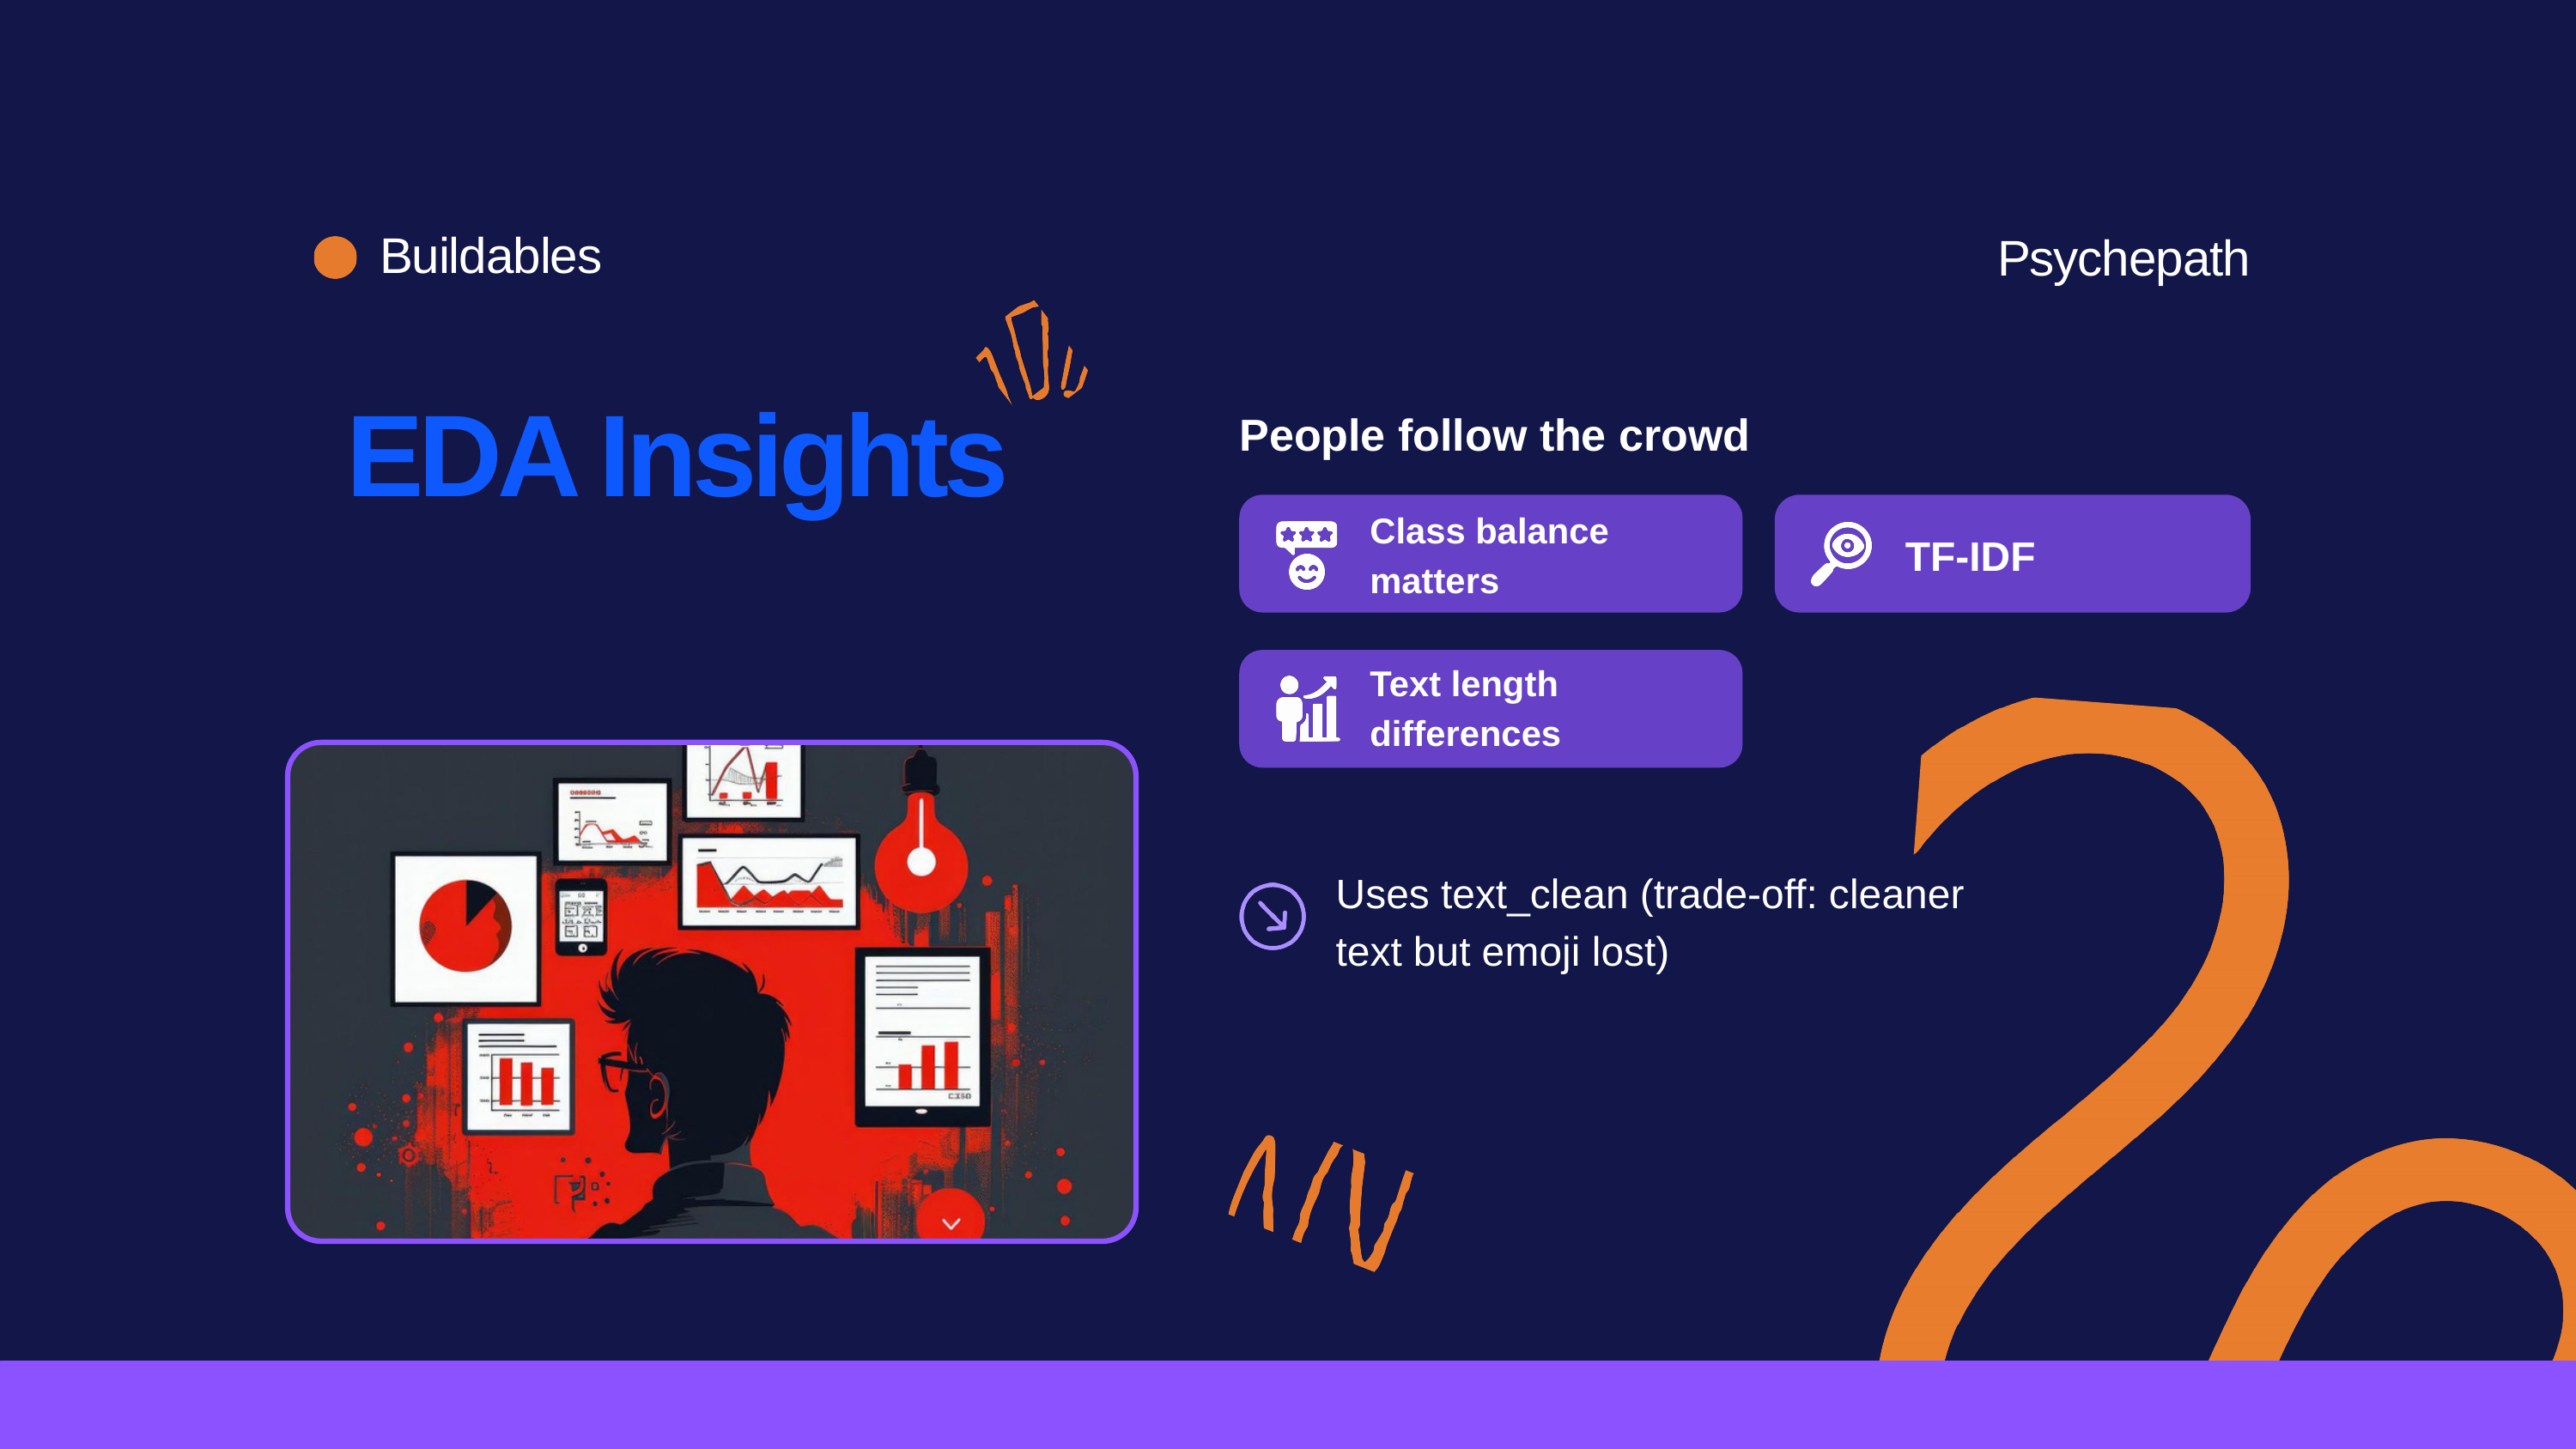

Buildables
Psychepath

 EDA Insights
People follow the crowd

Class balance matters

TF‑IDF

Text length differences

Uses text_clean (trade-off: cleaner text but emoji lost)